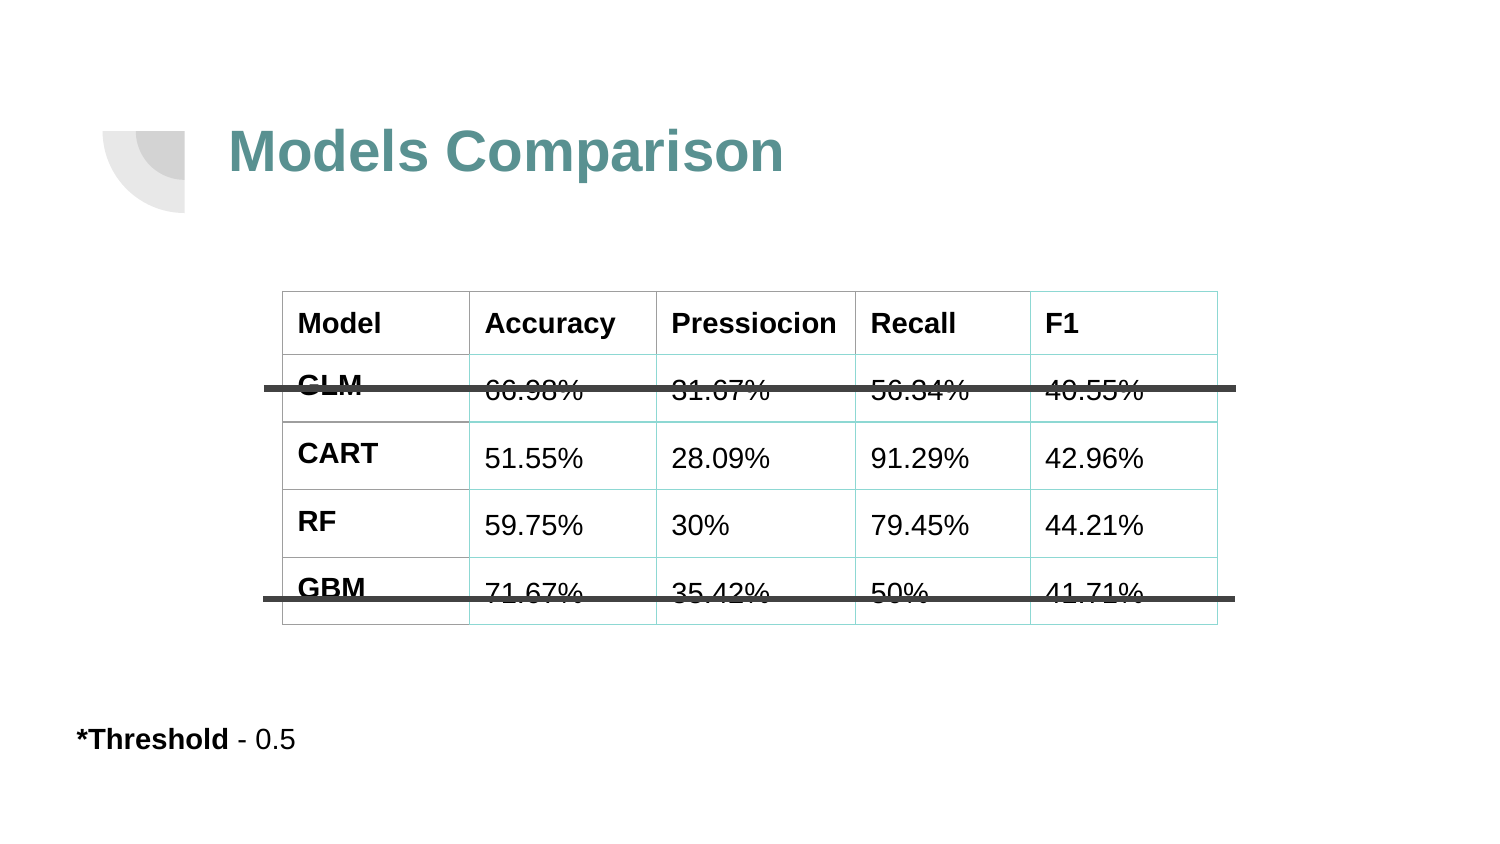

# Models Comparison
| Model | Accuracy | Pressiocion | Recall | F1 |
| --- | --- | --- | --- | --- |
| GLM | 66.98% | 31.67% | 56.34% | 40.55% |
| CART | 51.55% | 28.09% | 91.29% | 42.96% |
| RF | 59.75% | 30% | 79.45% | 44.21% |
| GBM | 71.67% | 35.42% | 50% | 41.71% |
*Threshold - 0.5